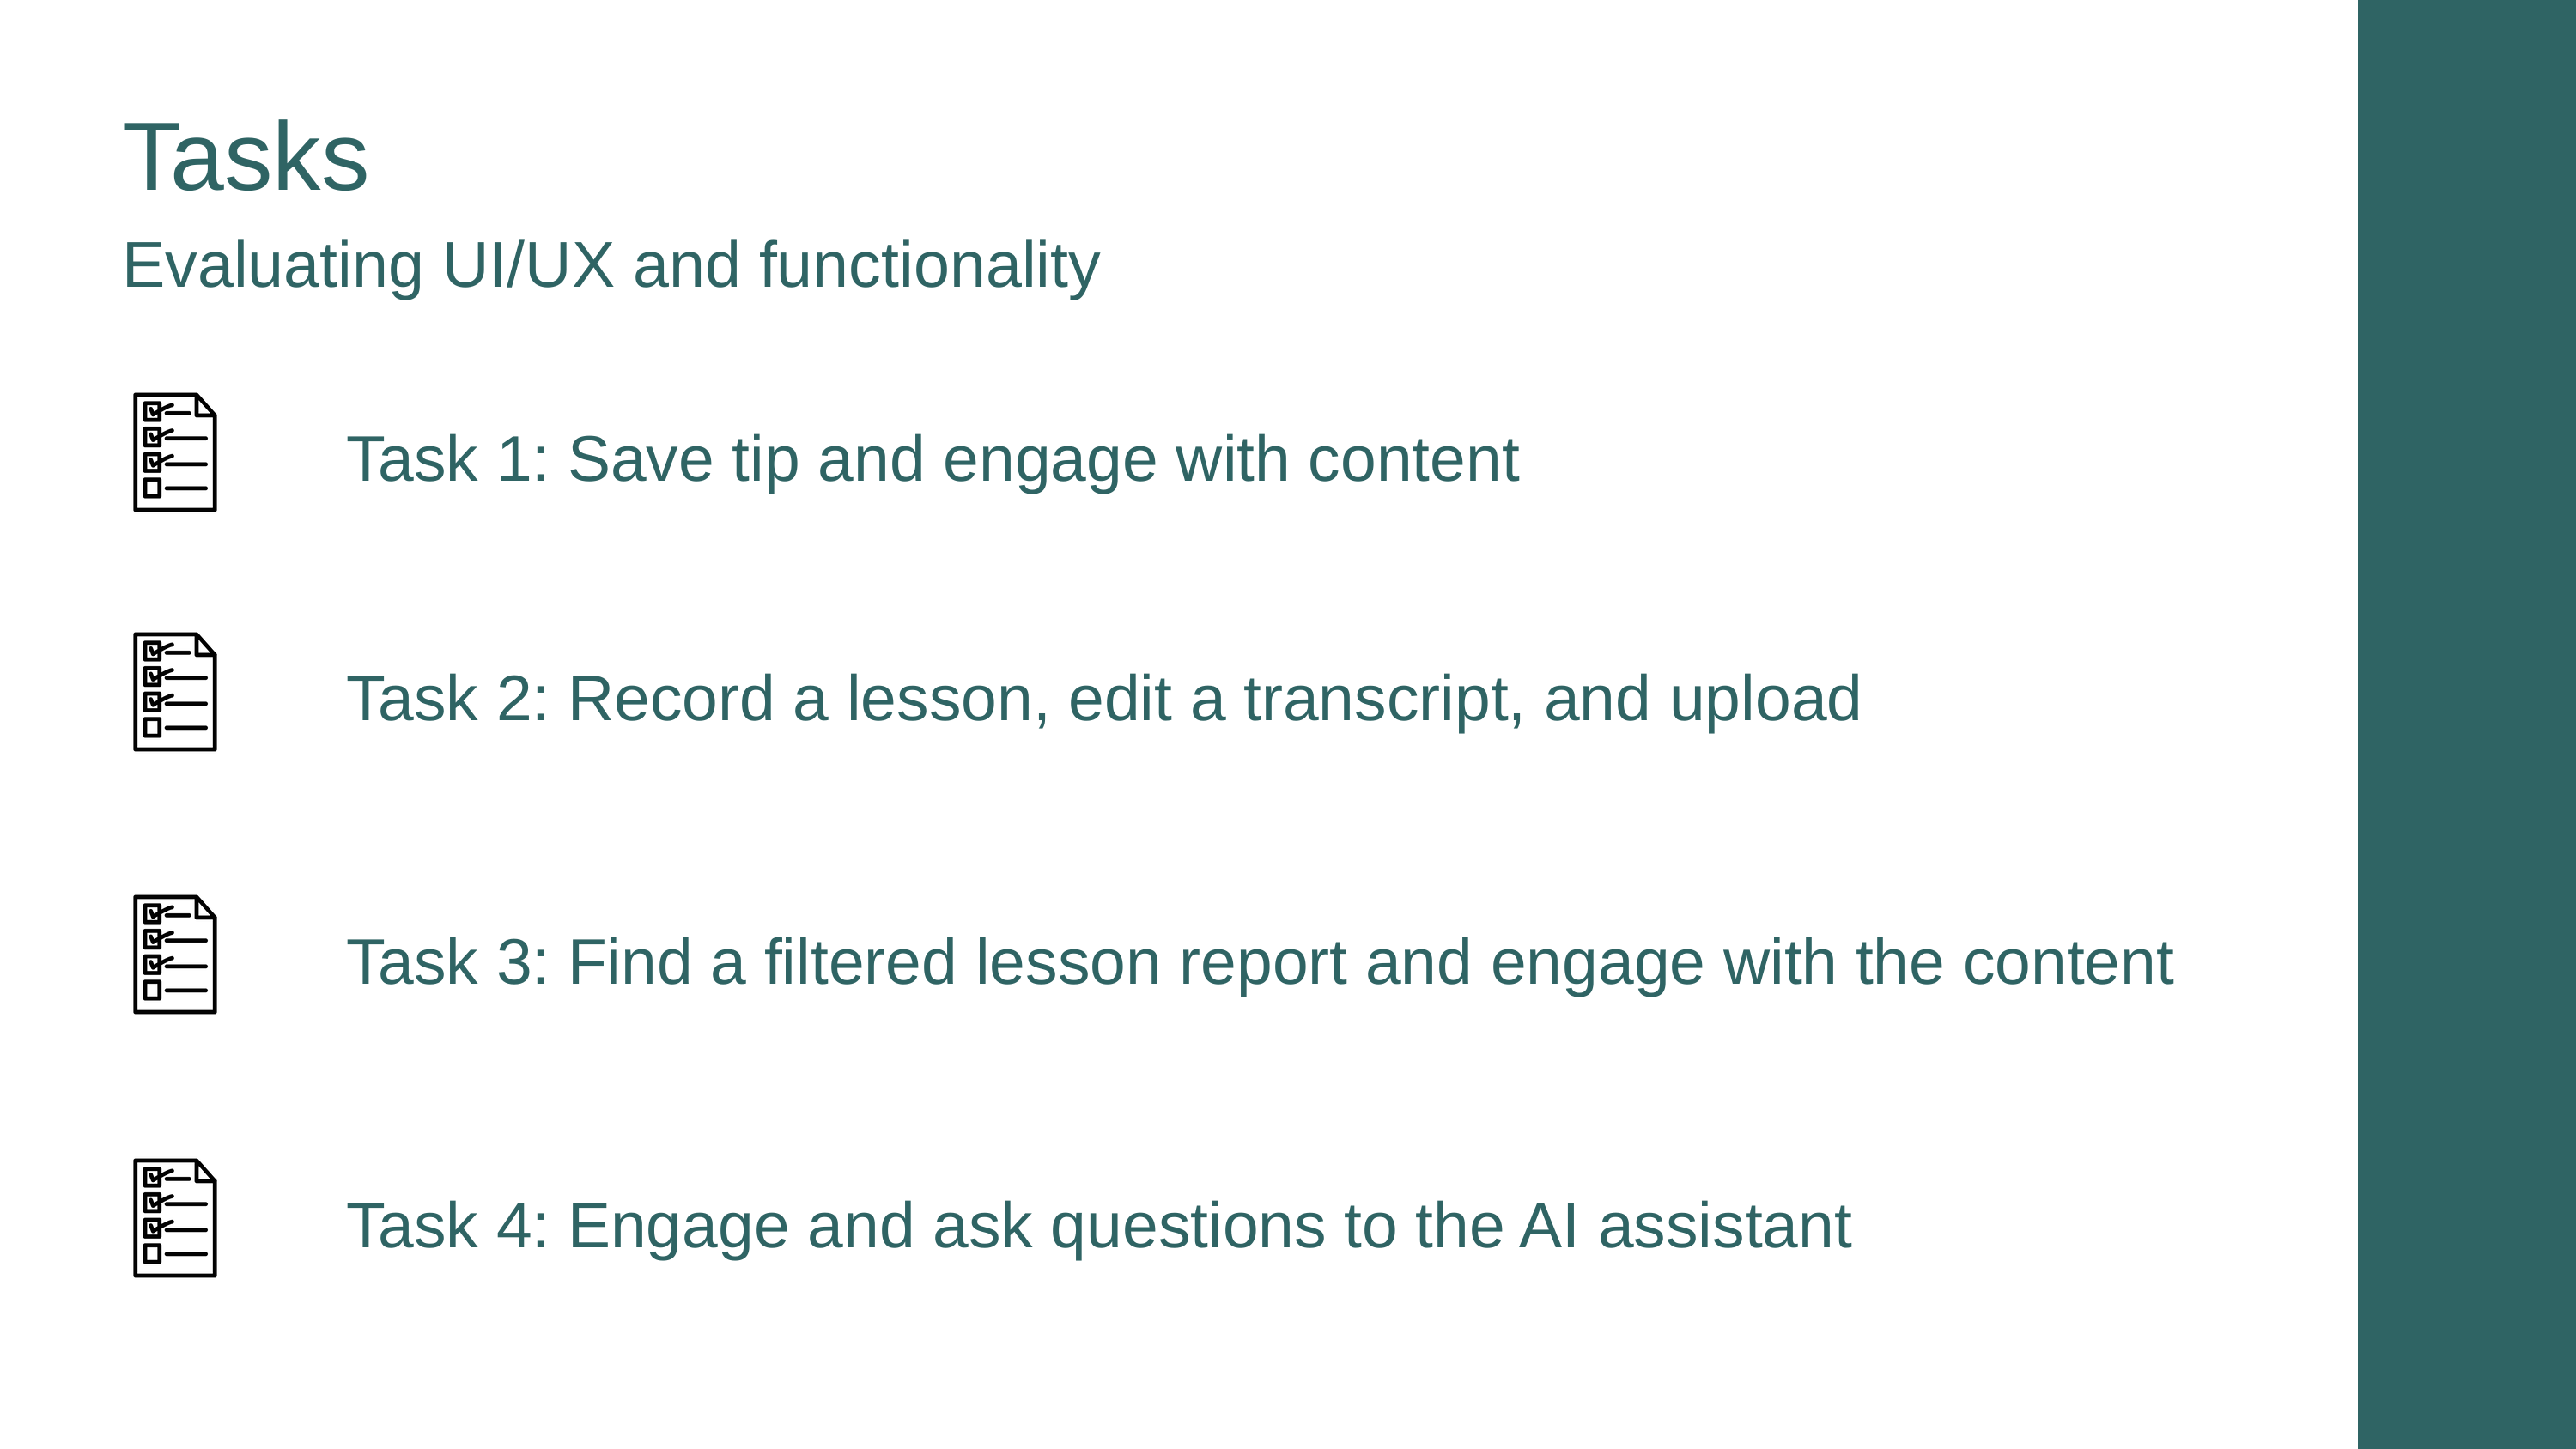

Tasks
Evaluating UI/UX and functionality

Task 1: Save tip and engage with content

Task 2: Record a lesson, edit a transcript, and upload

Task 3: Find a filtered lesson report and engage with the content

Task 4: Engage and ask questions to the AI assistant